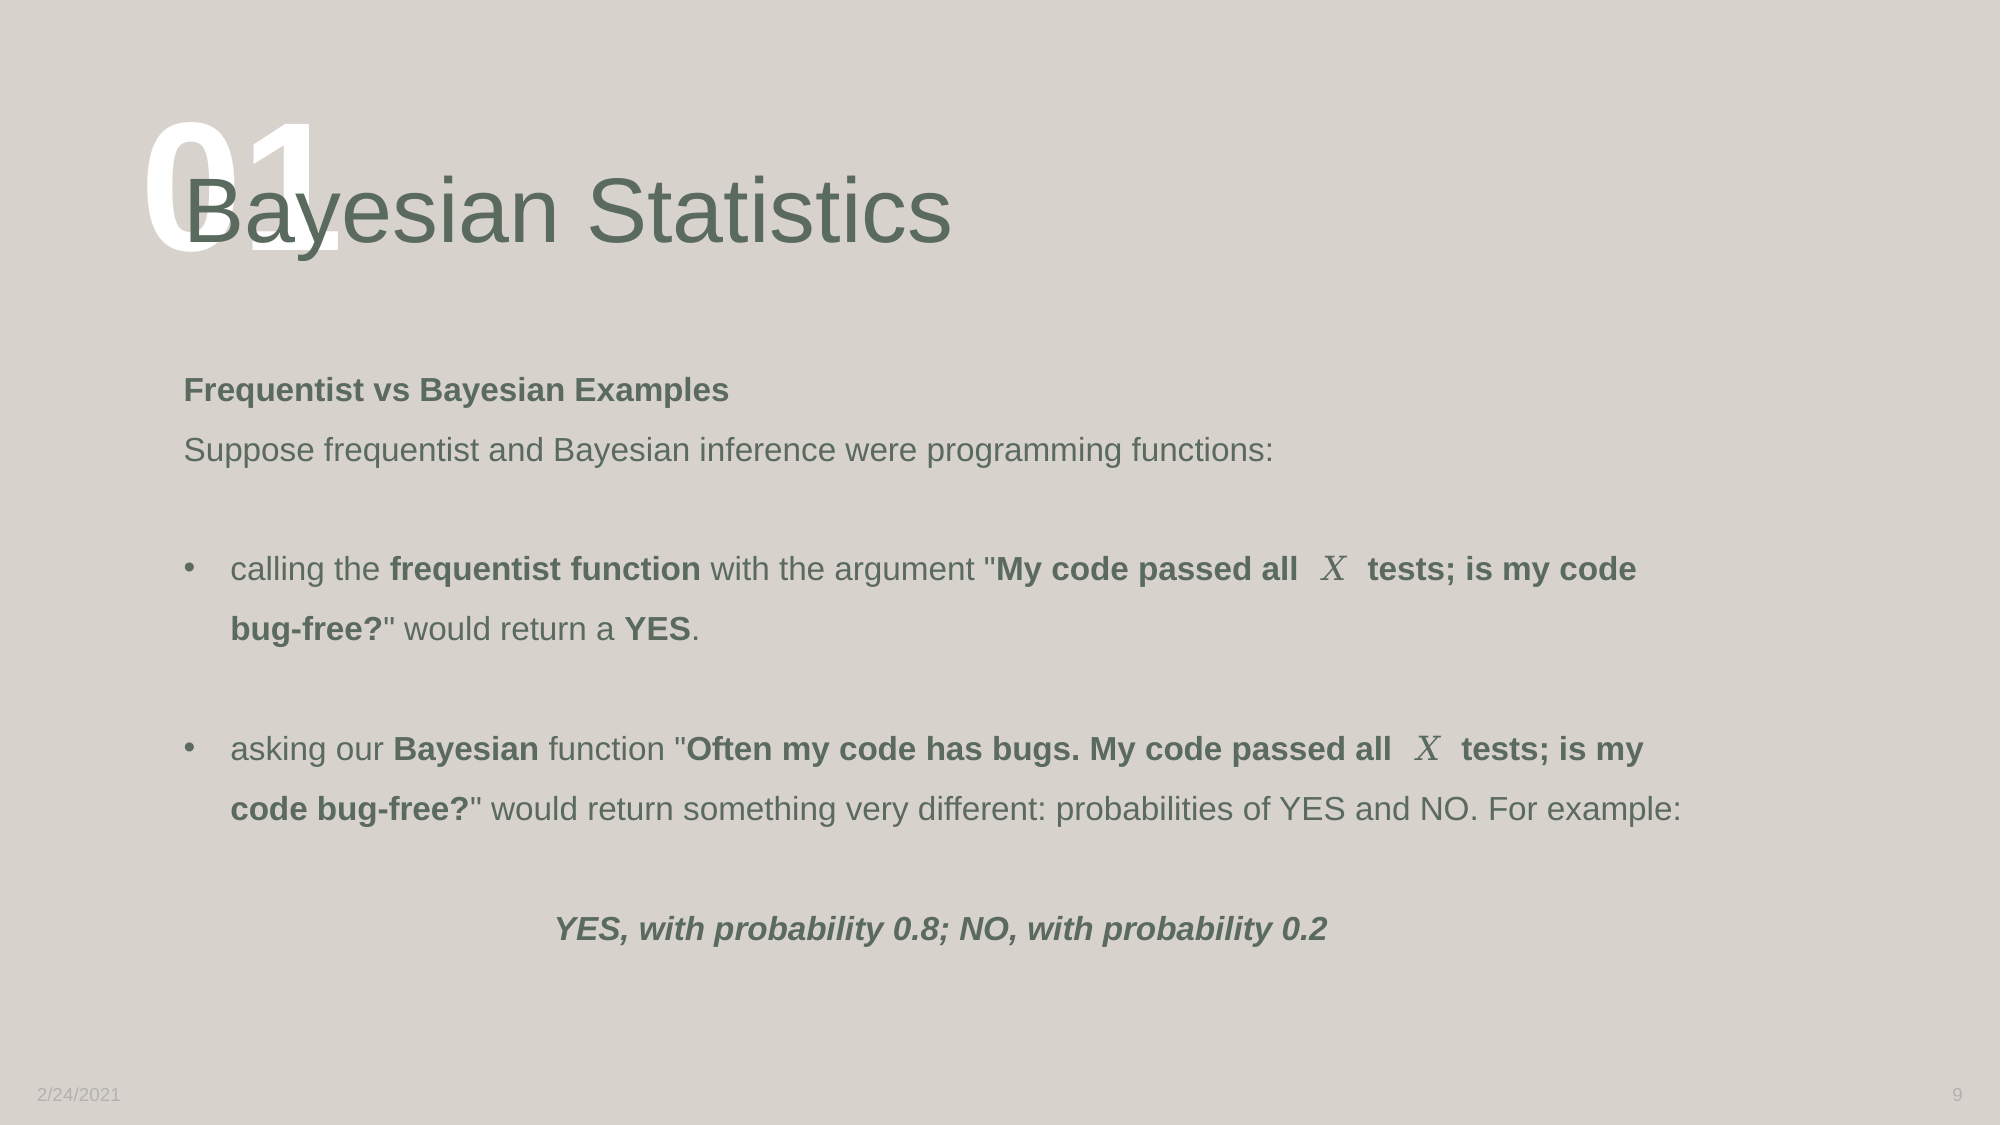

01
# Bayesian Statistics
Frequentist vs Bayesian Examples
Suppose frequentist and Bayesian inference were programming functions:

calling the frequentist function with the argument "My code passed all  𝑋  tests; is my code bug-free?" would return a YES.

asking our Bayesian function "Often my code has bugs. My code passed all  𝑋  tests; is my code bug-free?" would return something very different: probabilities of YES and NO. For example:

YES, with probability 0.8; NO, with probability 0.2
2/24/2021
9